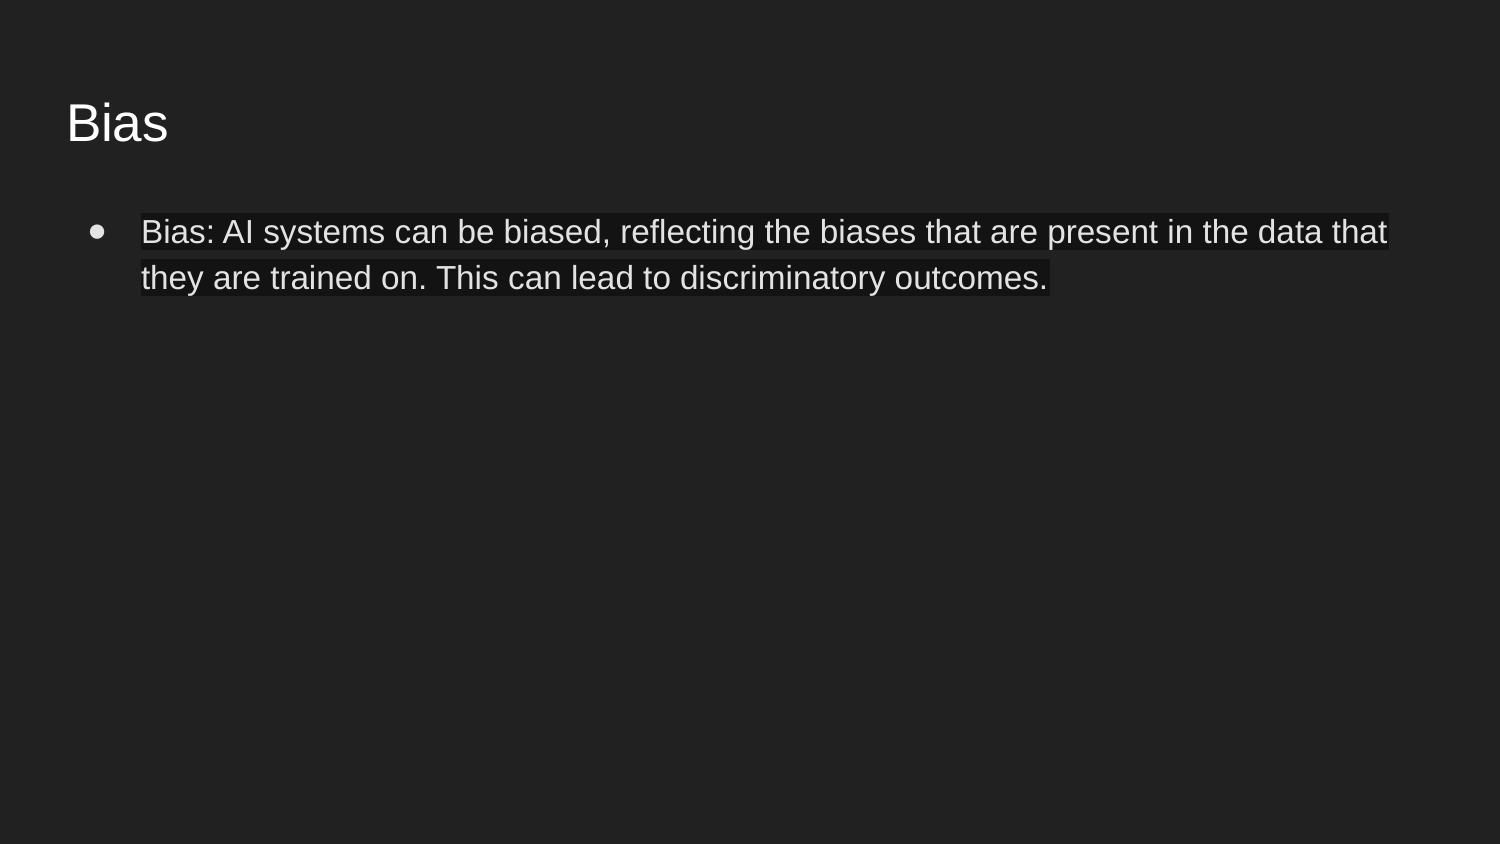

# Bias
Bias: AI systems can be biased, reflecting the biases that are present in the data that they are trained on. This can lead to discriminatory outcomes.